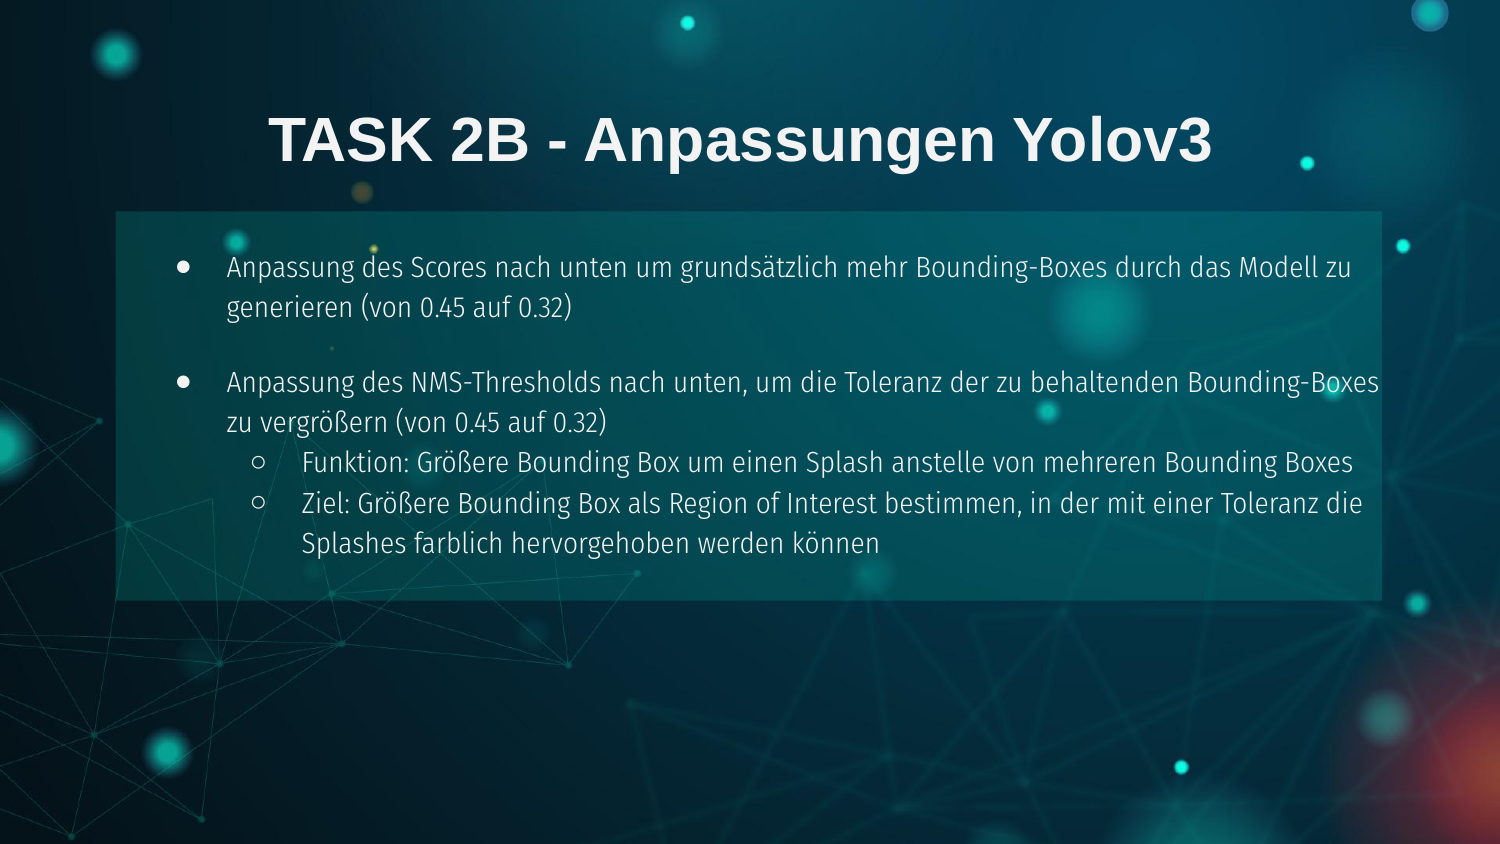

TASK 2B - Anpassungen Yolov3

Anpassung des Scores nach unten um grundsätzlich mehr Bounding-Boxes durch das Modell zu generieren (von 0.45 auf 0.32)
Anpassung des NMS-Thresholds nach unten, um die Toleranz der zu behaltenden Bounding-Boxes zu vergrößern (von 0.45 auf 0.32)
Funktion: Größere Bounding Box um einen Splash anstelle von mehreren Bounding Boxes
Ziel: Größere Bounding Box als Region of Interest bestimmen, in der mit einer Toleranz die Splashes farblich hervorgehoben werden können